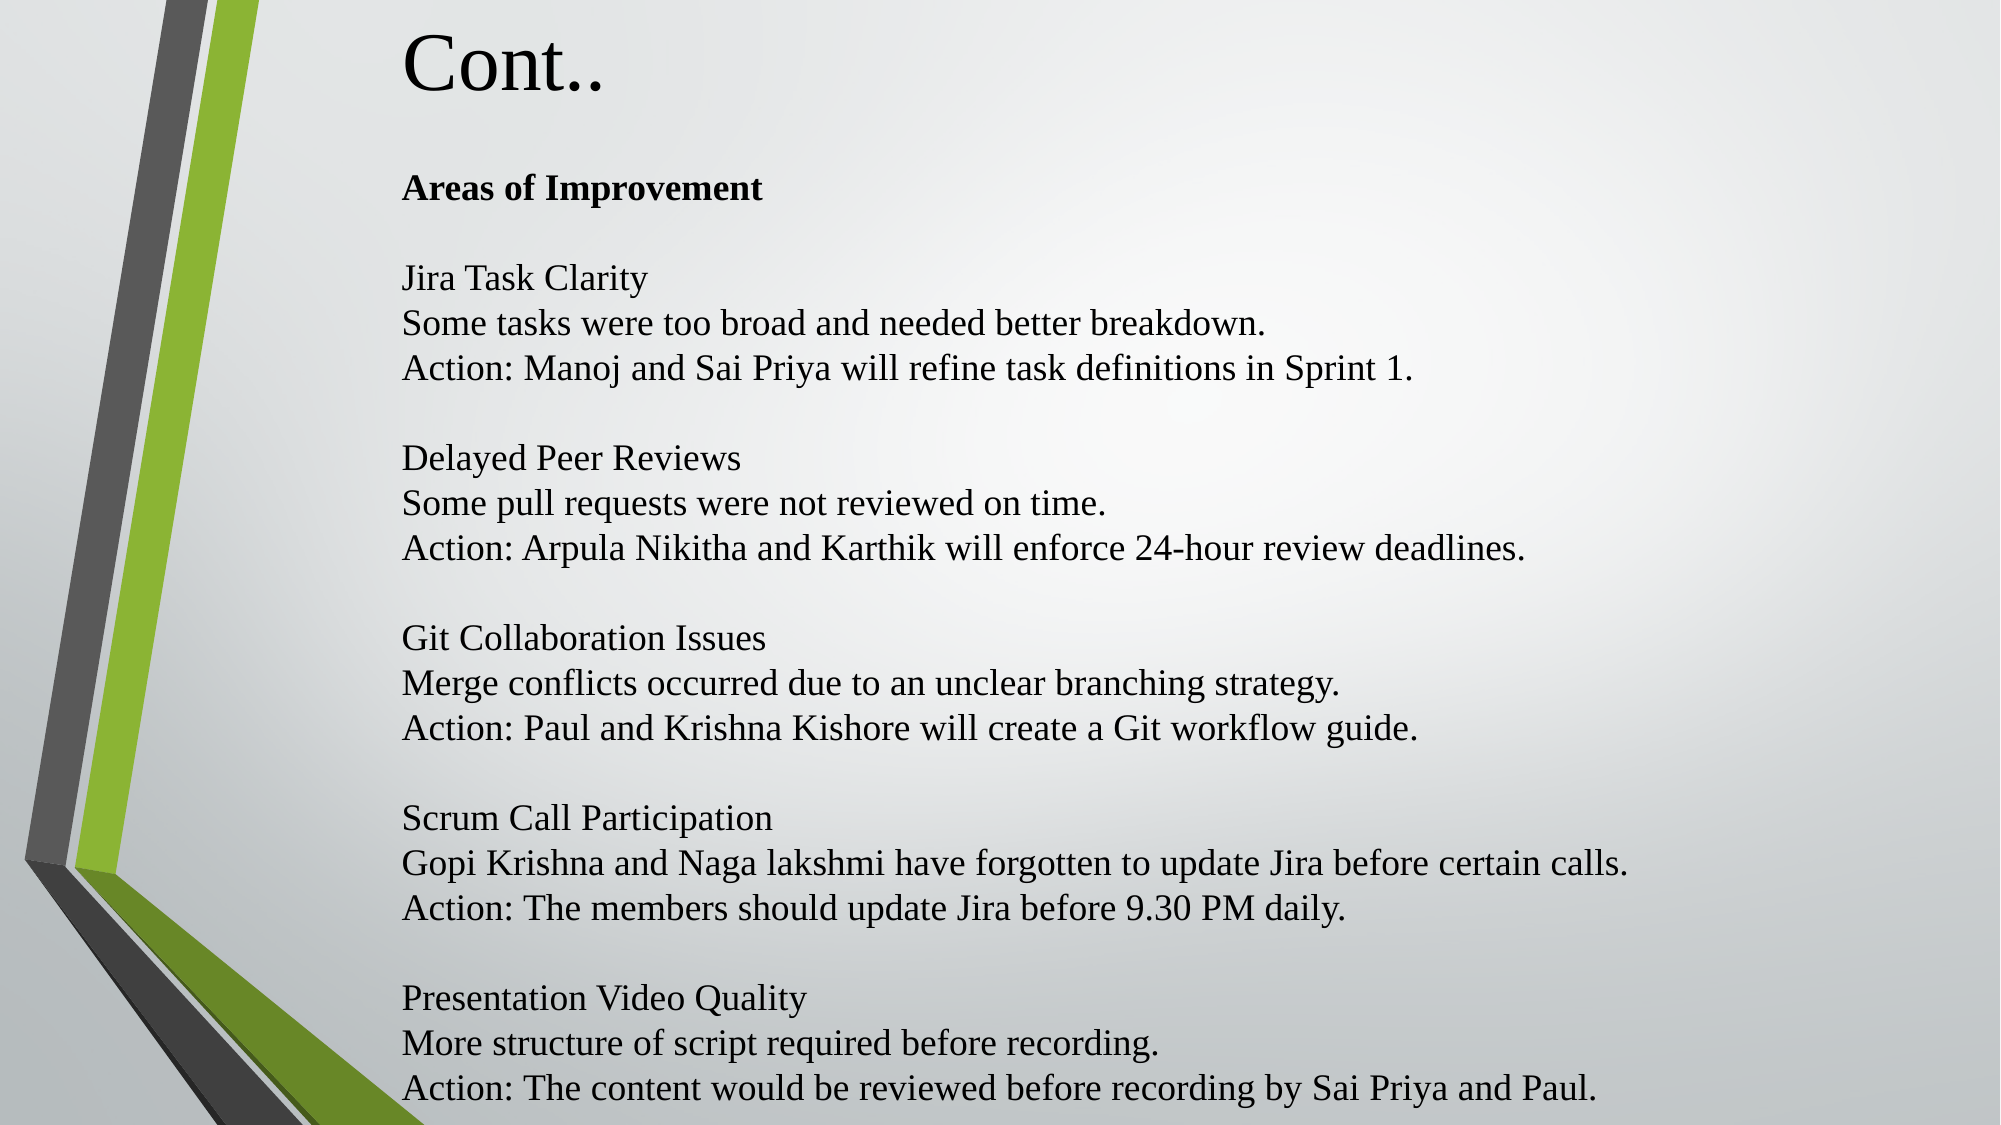

Cont..

Areas of Improvement

Jira Task Clarity
Some tasks were too broad and needed better breakdown.
Action: Manoj and Sai Priya will refine task definitions in Sprint 1.

Delayed Peer Reviews
Some pull requests were not reviewed on time.
Action: Arpula Nikitha and Karthik will enforce 24-hour review deadlines.

Git Collaboration Issues
Merge conflicts occurred due to an unclear branching strategy.
Action: Paul and Krishna Kishore will create a Git workflow guide.

Scrum Call Participation
Gopi Krishna and Naga lakshmi have forgotten to update Jira before certain calls.
Action: The members should update Jira before 9.30 PM daily.

Presentation Video Quality
More structure of script required before recording.
Action: The content would be reviewed before recording by Sai Priya and Paul.